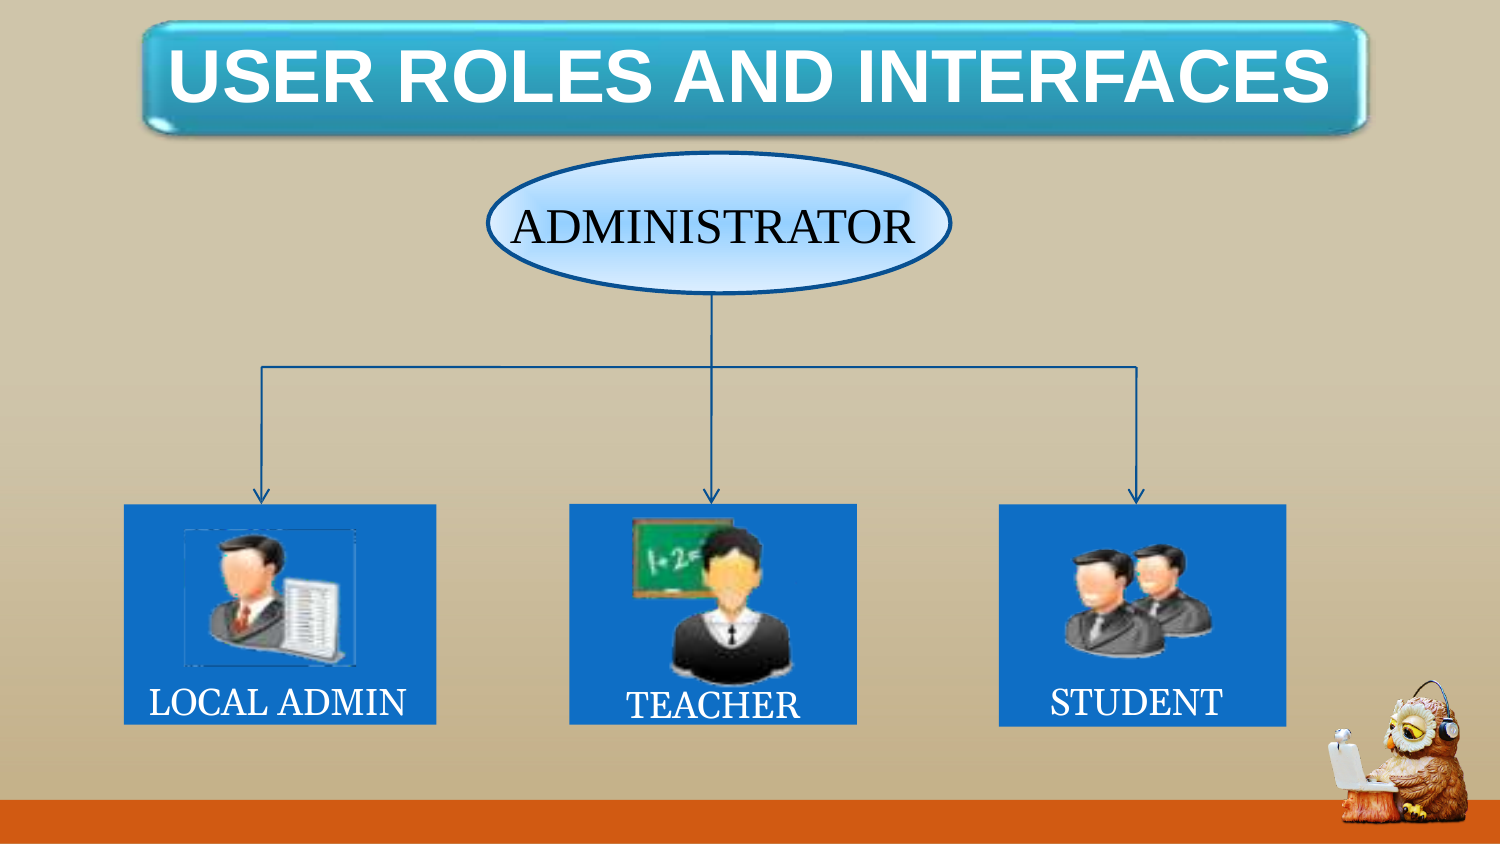

USER ROLES AND INTERFACES

ADMINISTRATOR

LOCAL ADMIN

STUDENT

TEACHER